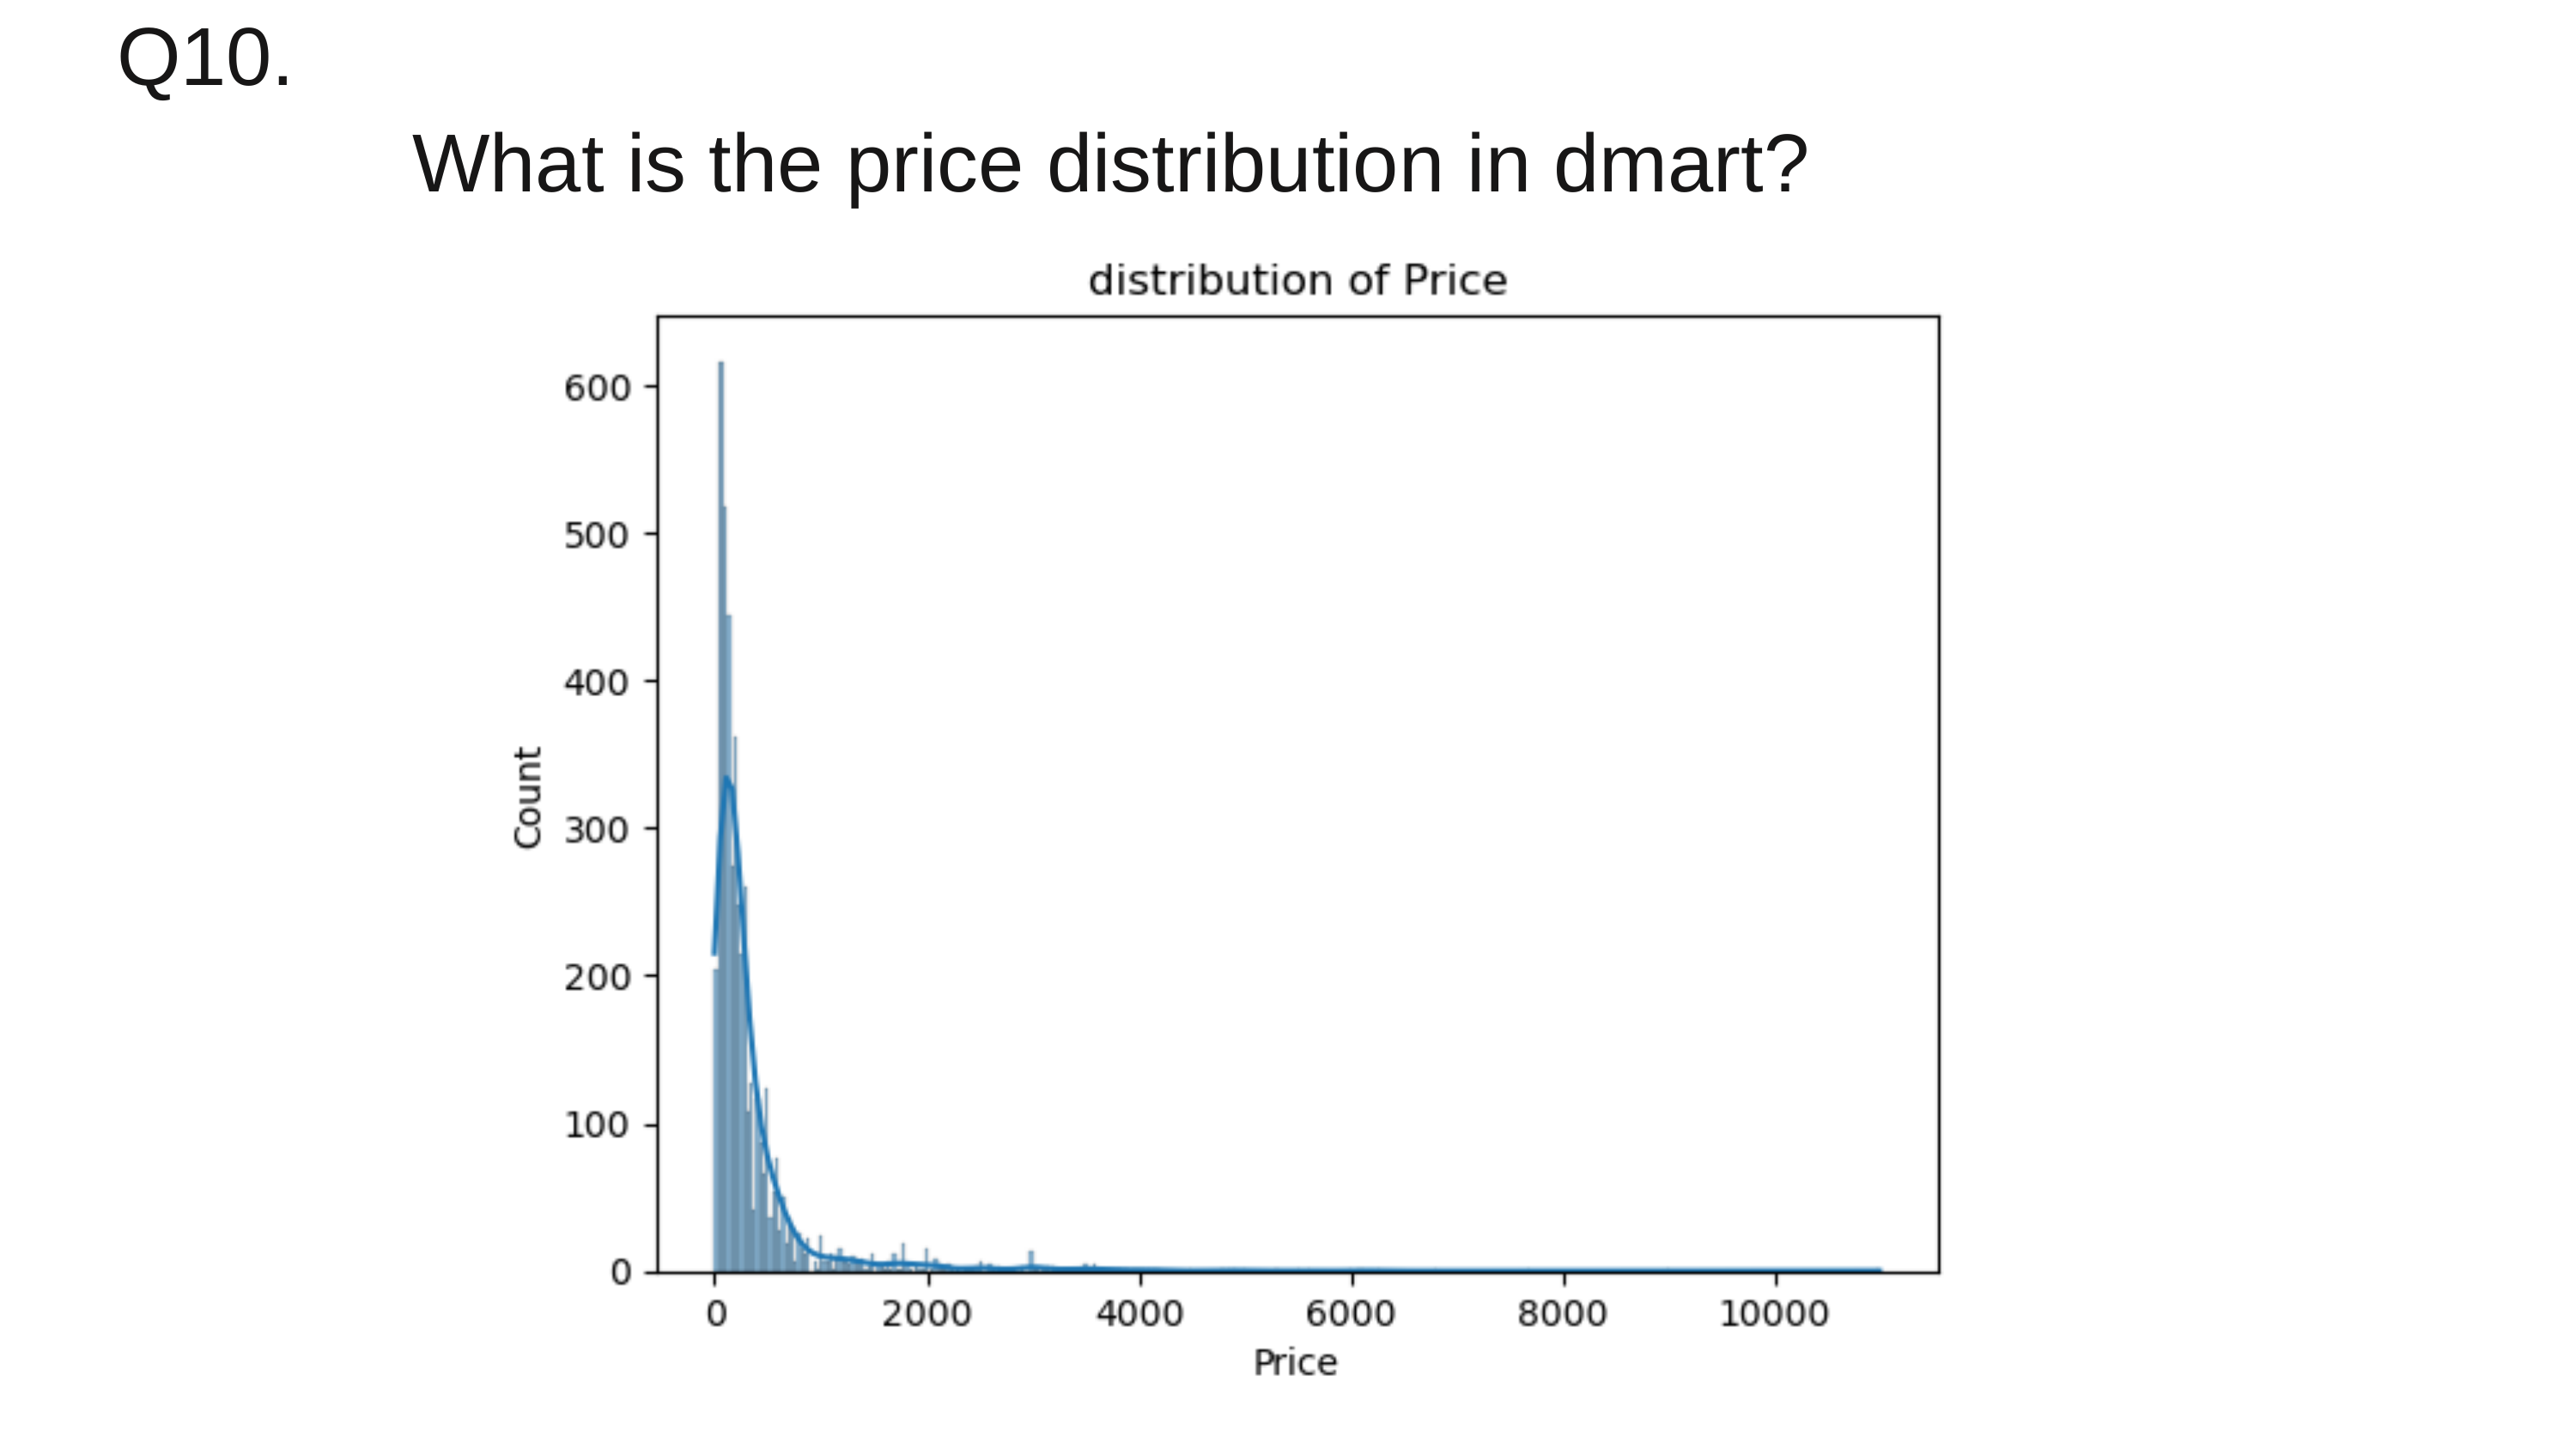

Q10.
                    What is the price distribution in dmart?